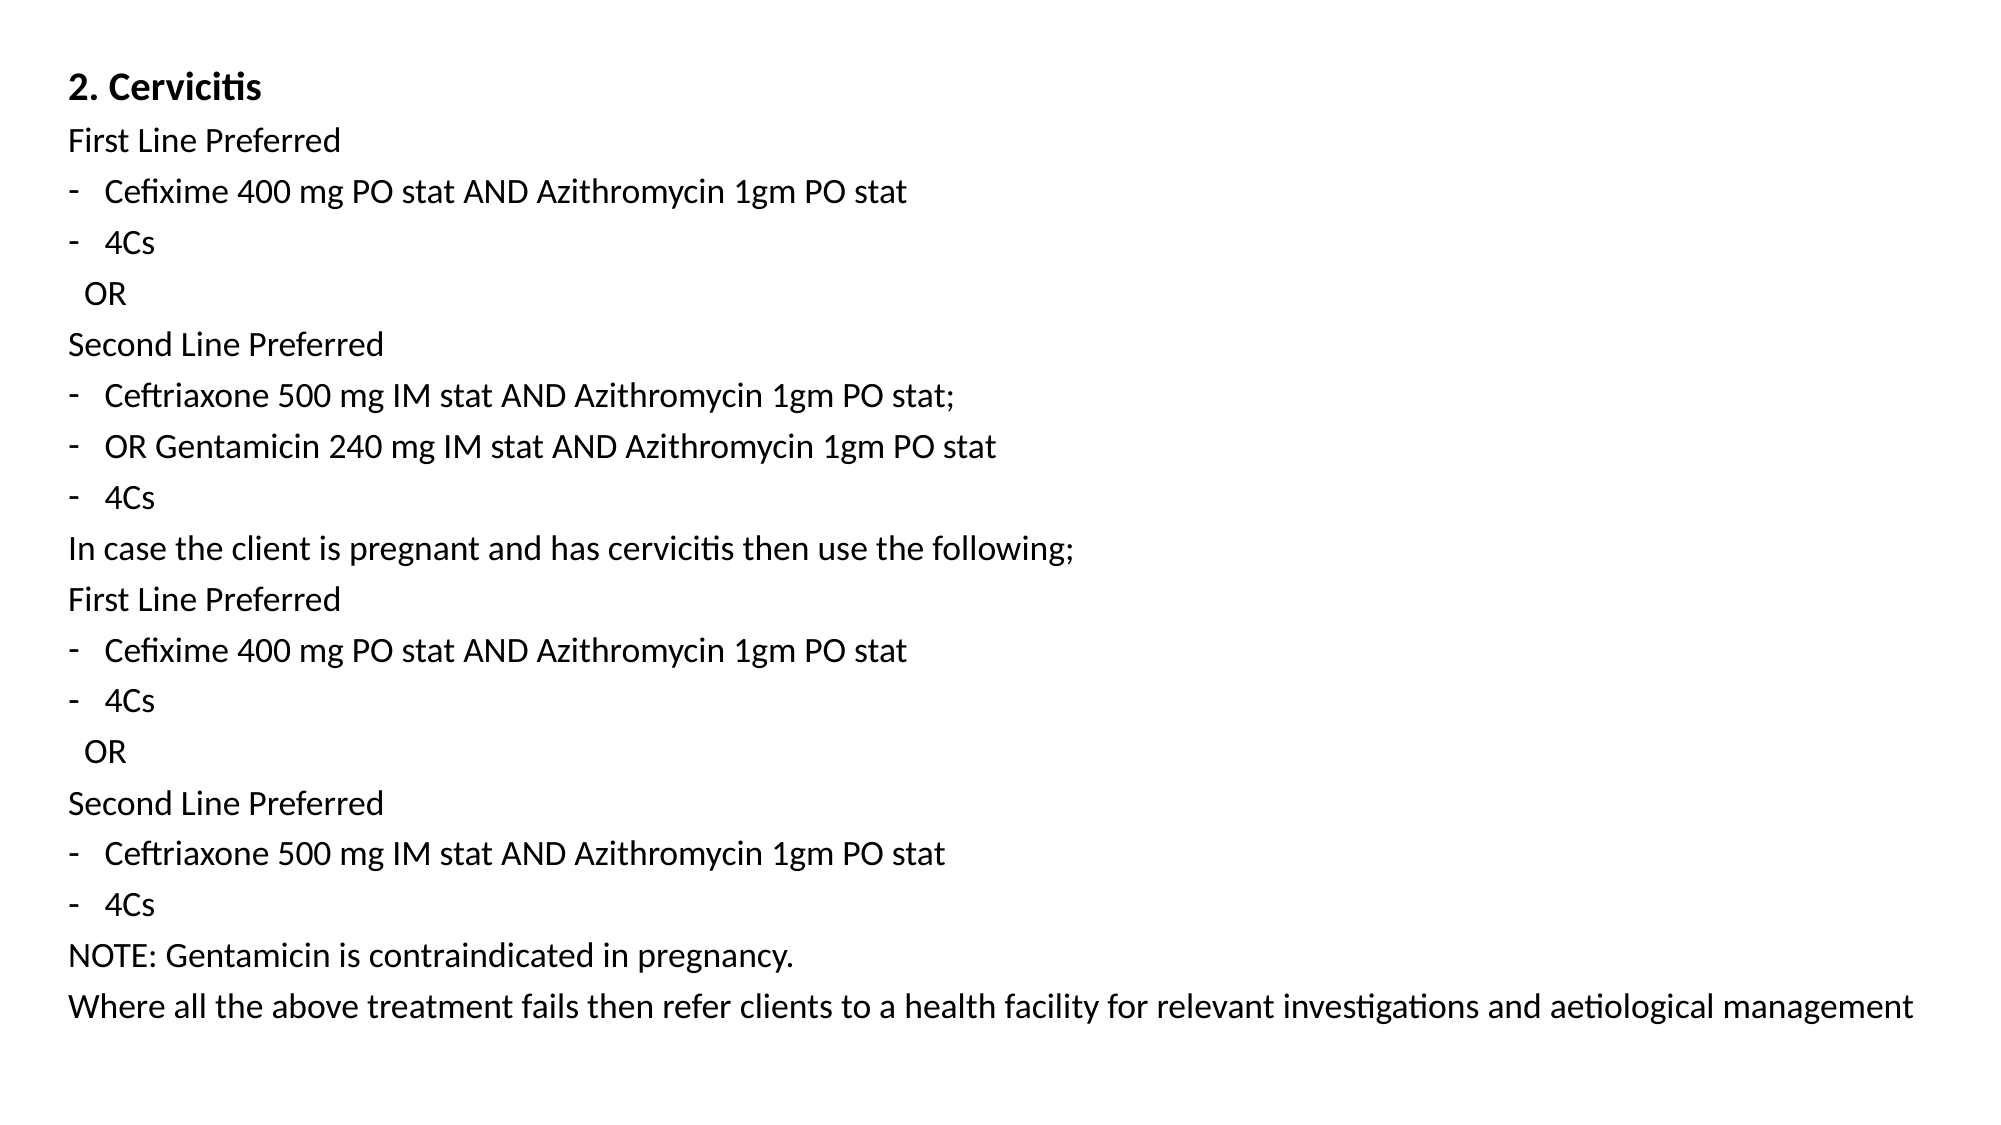

2. Cervicitis
First Line Preferred
Cefixime 400 mg PO stat AND Azithromycin 1gm PO stat
4Cs
  OR
Second Line Preferred
Ceftriaxone 500 mg IM stat AND Azithromycin 1gm PO stat;
OR Gentamicin 240 mg IM stat AND Azithromycin 1gm PO stat
4Cs
In case the client is pregnant and has cervicitis then use the following;
First Line Preferred
Cefixime 400 mg PO stat AND Azithromycin 1gm PO stat
4Cs
  OR
Second Line Preferred
Ceftriaxone 500 mg IM stat AND Azithromycin 1gm PO stat
4Cs
NOTE: Gentamicin is contraindicated in pregnancy.
Where all the above treatment fails then refer clients to a health facility for relevant investigations and aetiological management